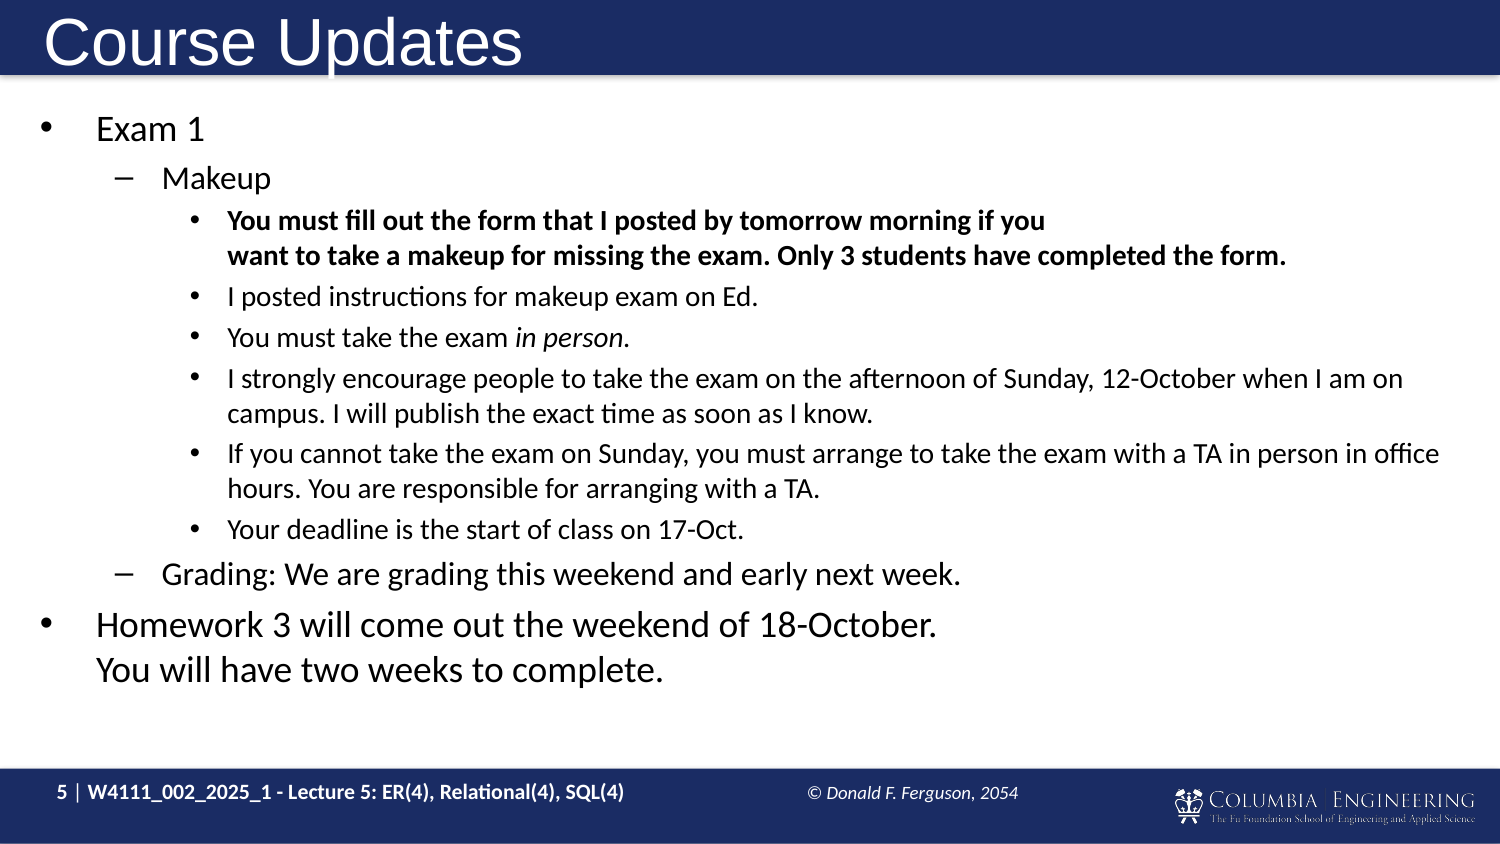

# Course Updates
Exam 1
Makeup
You must fill out the form that I posted by tomorrow morning if you
want to take a makeup for missing the exam. Only 3 students have completed the form.
I posted instructions for makeup exam on Ed.
You must take the exam in person.
I strongly encourage people to take the exam on the afternoon of Sunday, 12-October when I am on campus. I will publish the exact time as soon as I know.
If you cannot take the exam on Sunday, you must arrange to take the exam with a TA in person in office hours. You are responsible for arranging with a TA.
Your deadline is the start of class on 17-Oct.
Grading: We are grading this weekend and early next week.
Homework 3 will come out the weekend of 18-October.
You will have two weeks to complete.